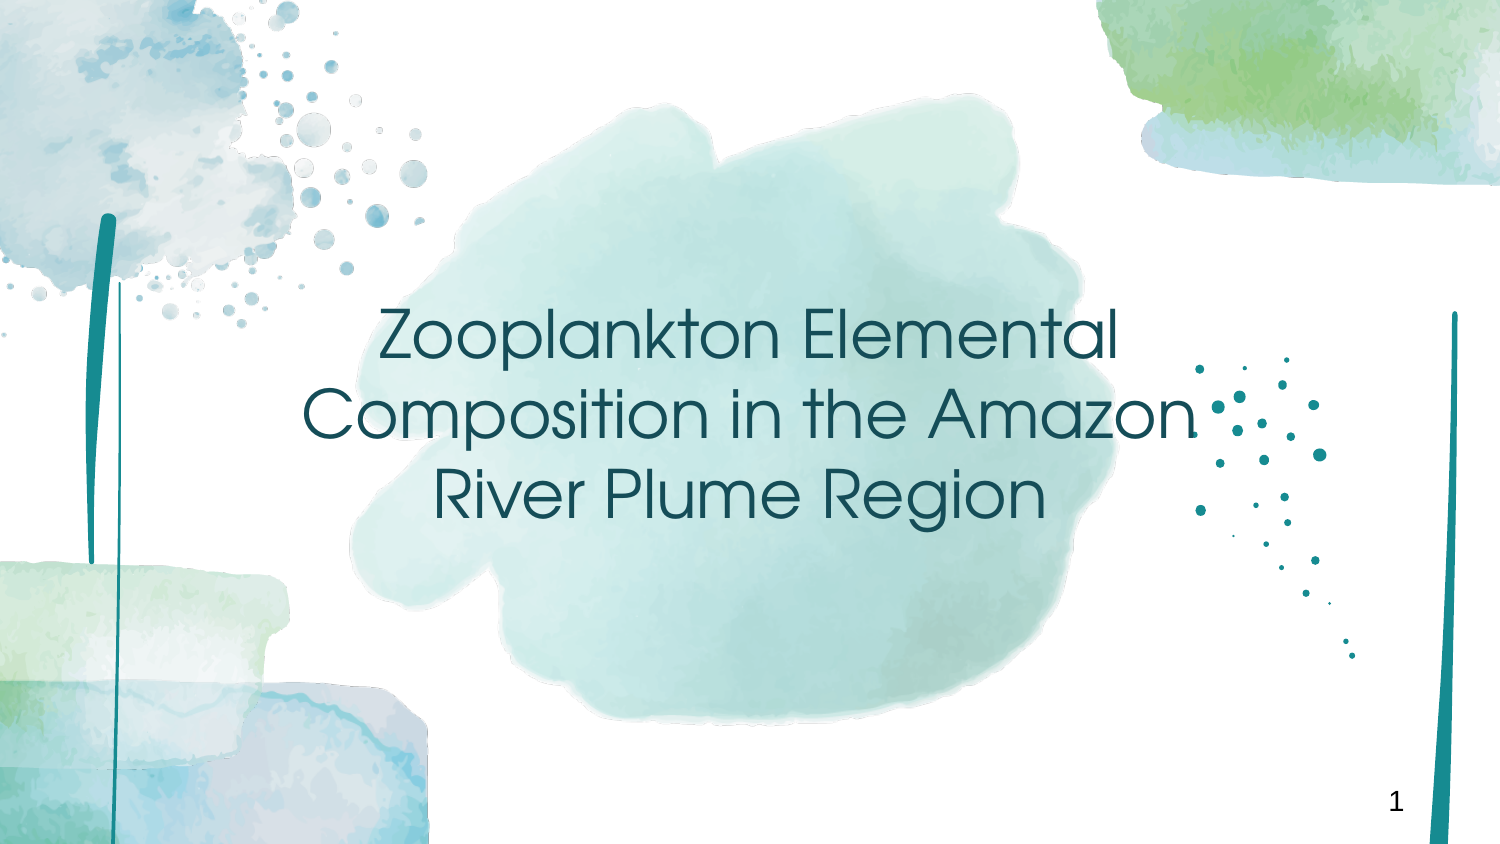

# Zooplankton Elemental Composition in the Amazon River Plume Region
1